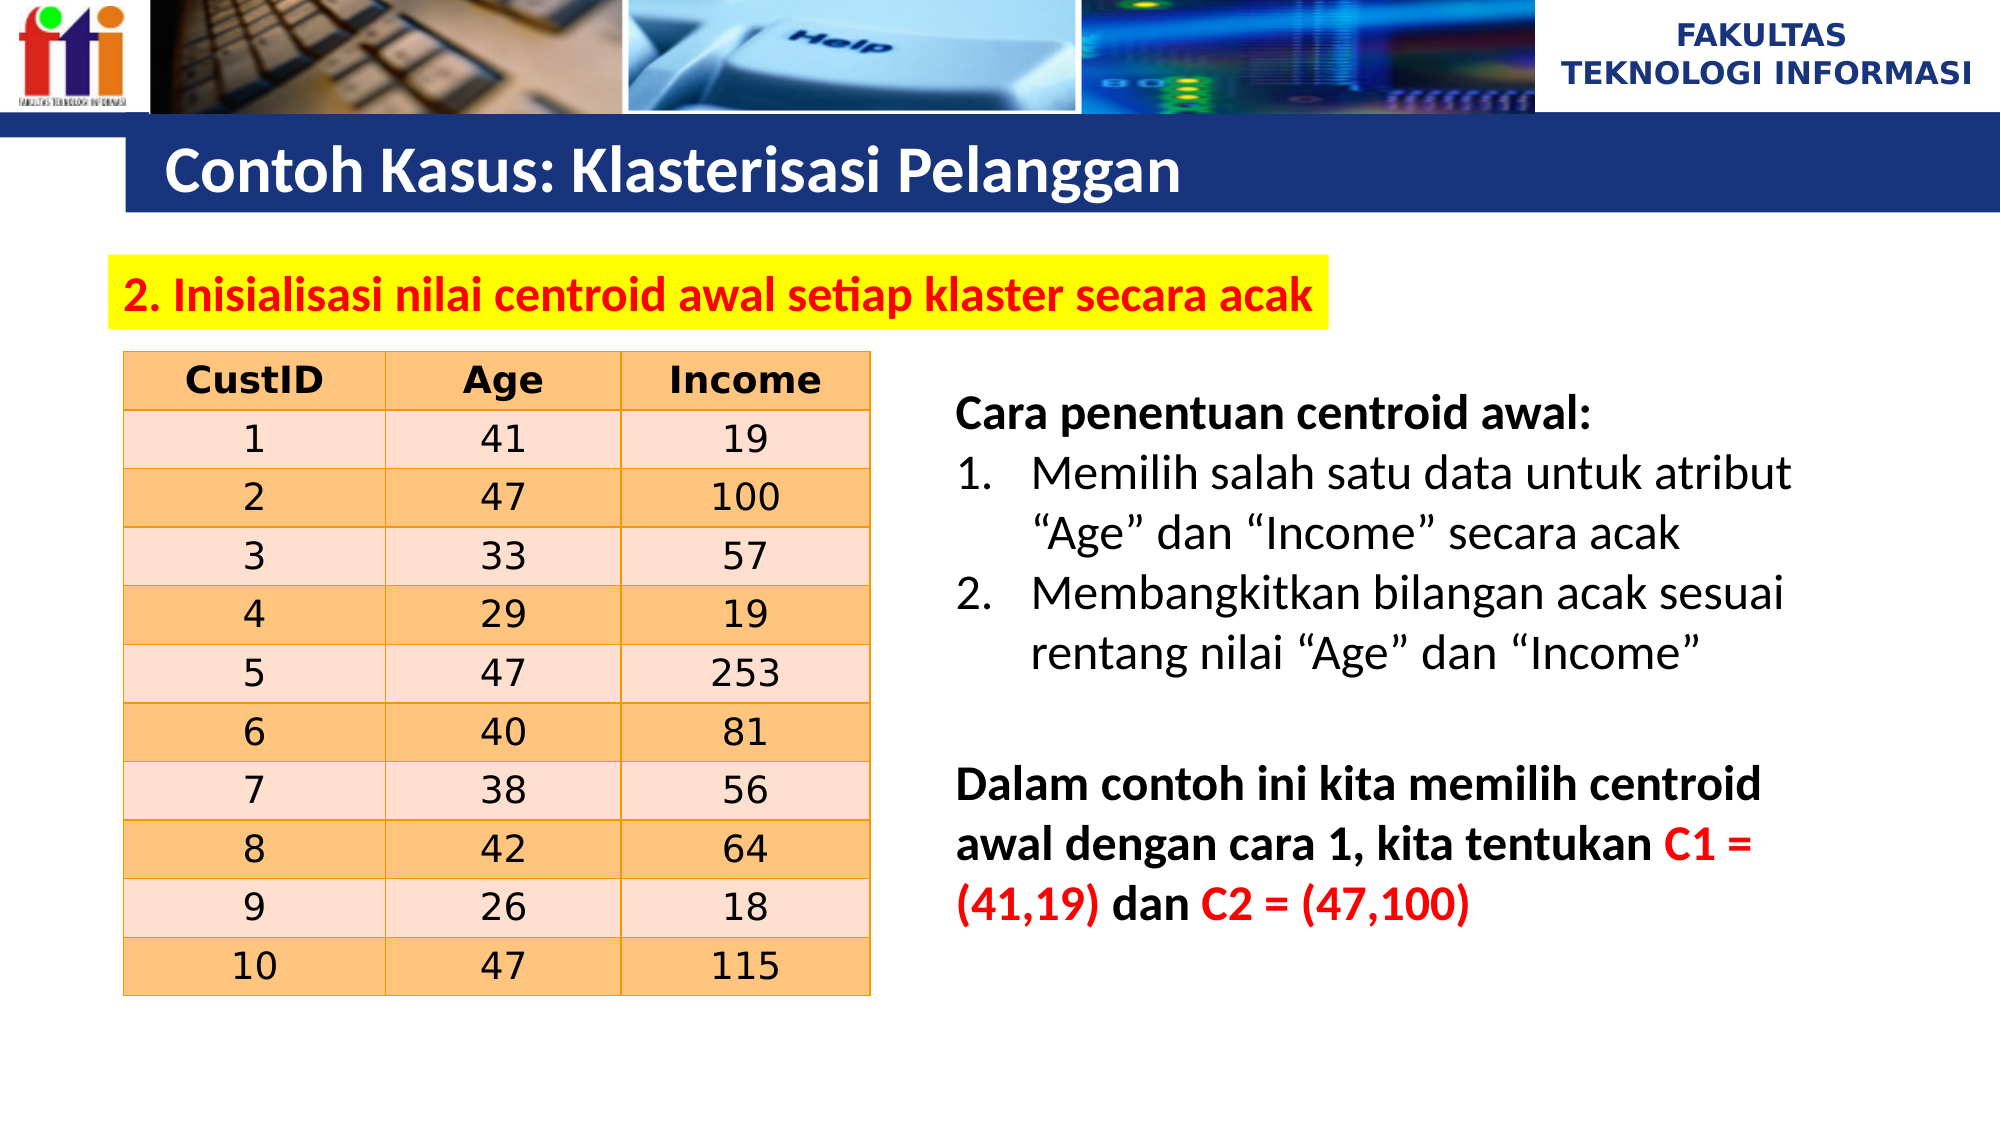

# Contoh Kasus: Klasterisasi Pelanggan
2. Inisialisasi nilai centroid awal setiap klaster secara acak
| CustID | Age | Income |
| --- | --- | --- |
| 1 | 41 | 19 |
| 2 | 47 | 100 |
| 3 | 33 | 57 |
| 4 | 29 | 19 |
| 5 | 47 | 253 |
| 6 | 40 | 81 |
| 7 | 38 | 56 |
| 8 | 42 | 64 |
| 9 | 26 | 18 |
| 10 | 47 | 115 |
Cara penentuan centroid awal:
Memilih salah satu data untuk atribut “Age” dan “Income” secara acak
Membangkitkan bilangan acak sesuai rentang nilai “Age” dan “Income”
Dalam contoh ini kita memilih centroid awal dengan cara 1, kita tentukan C1 = (41,19) dan C2 = (47,100)